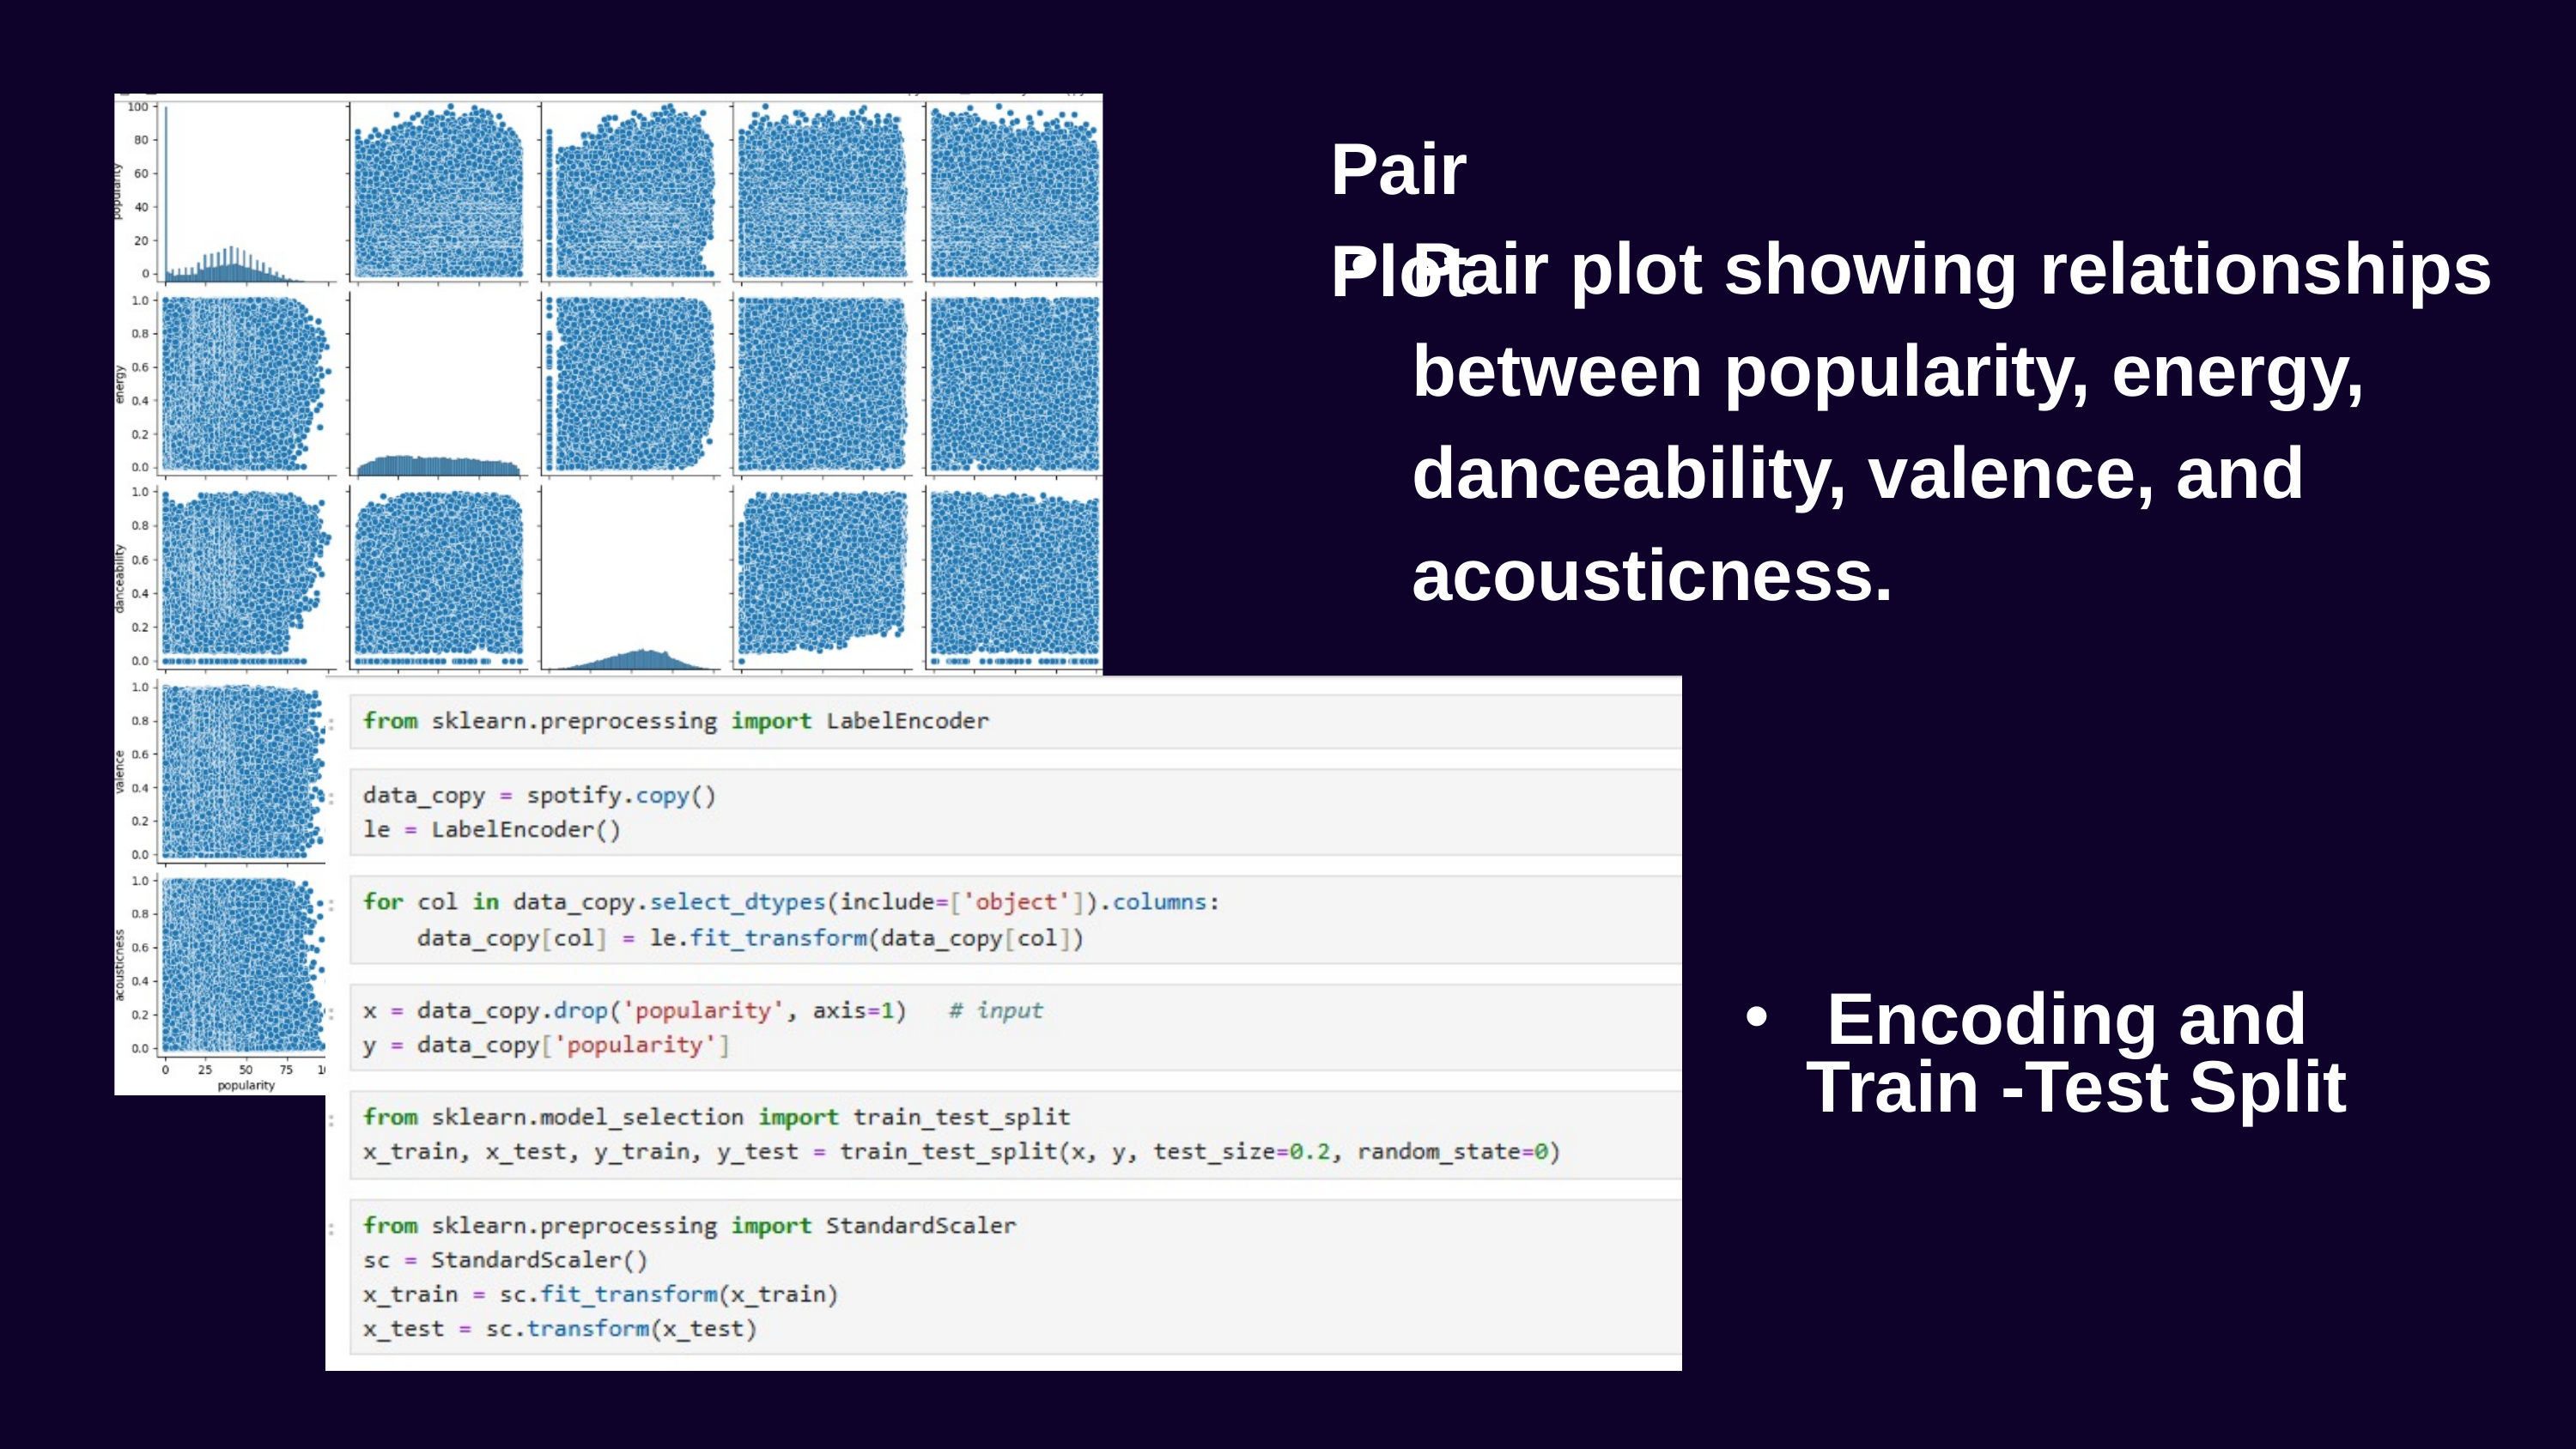

Pair Plot
Pair plot showing relationships between popularity, energy, danceability, valence, and acousticness.

 Encoding and   Train -Test Split